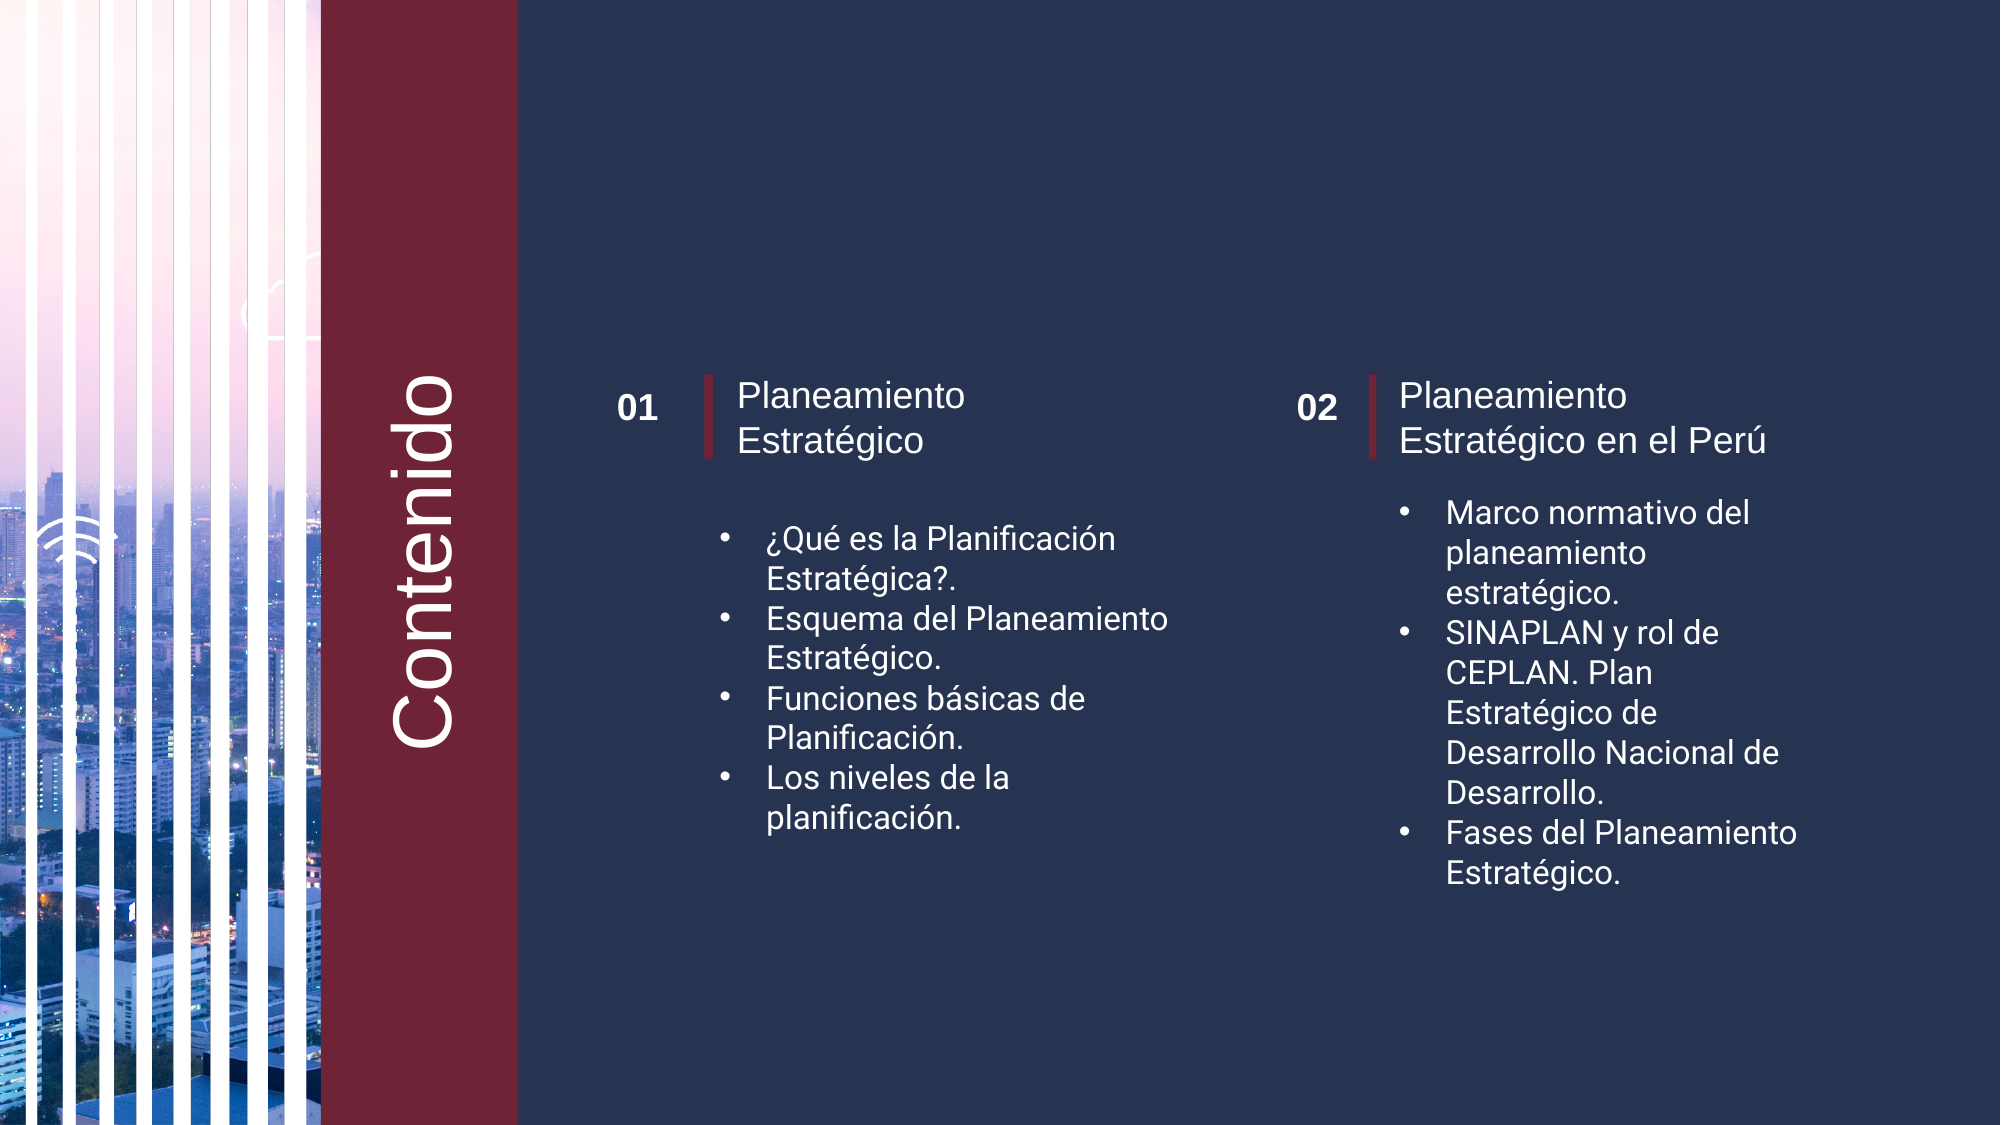

Planeamiento
Estratégico

01
¿Qué es la Planificación Estratégica?.
Esquema del Planeamiento Estratégico.
Funciones básicas de Planificación.
Los niveles de la planificación.
Planeamiento Estratégico en el Perú

02
Marco normativo del planeamiento estratégico.
SINAPLAN y rol de CEPLAN. Plan Estratégico de Desarrollo Nacional de Desarrollo.
Fases del Planeamiento Estratégico.